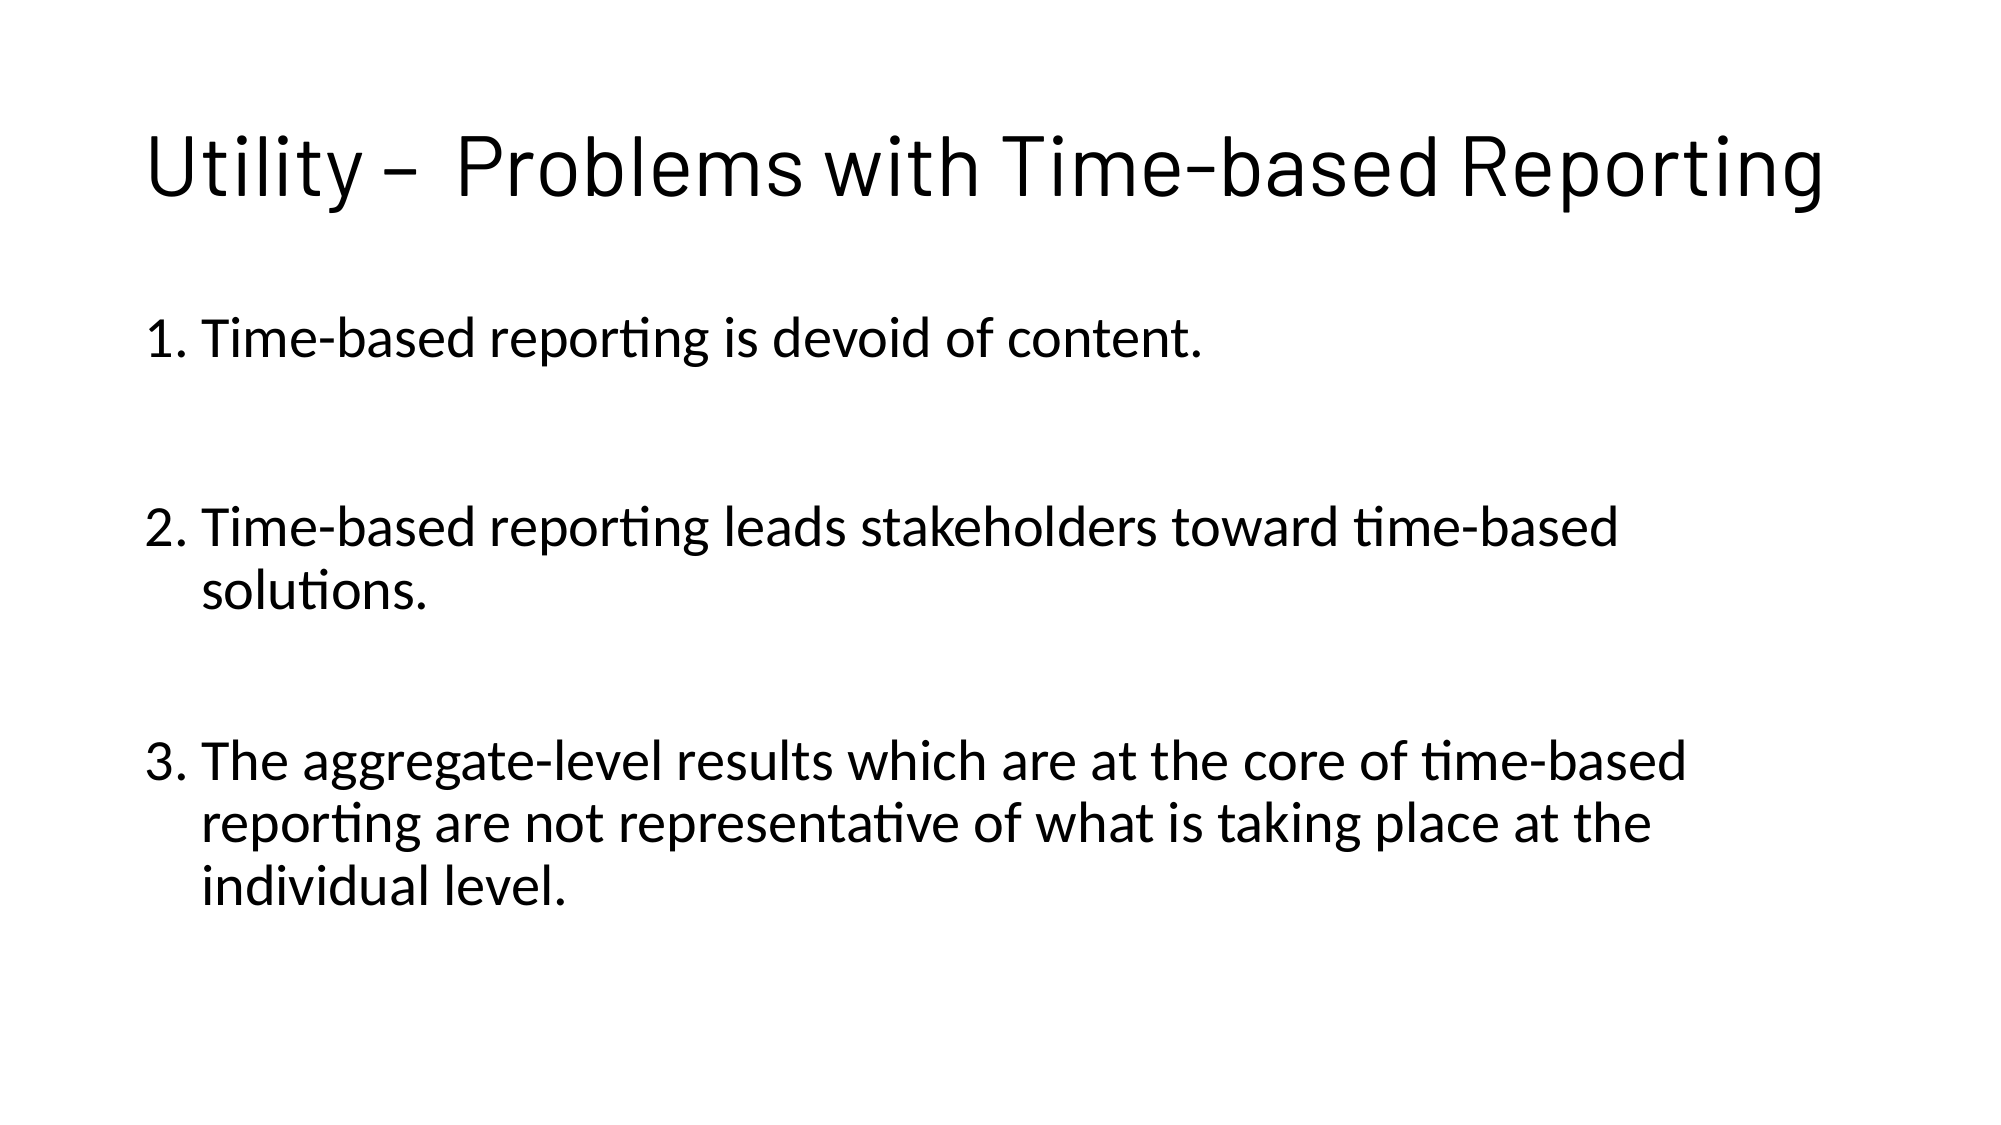

# Utility –  Problems with Time-based Reporting
Time-based reporting is devoid of content.

Time-based reporting leads stakeholders toward time-based solutions.

The aggregate-level results which are at the core of time-based reporting are not representative of what is taking place at the individual level.